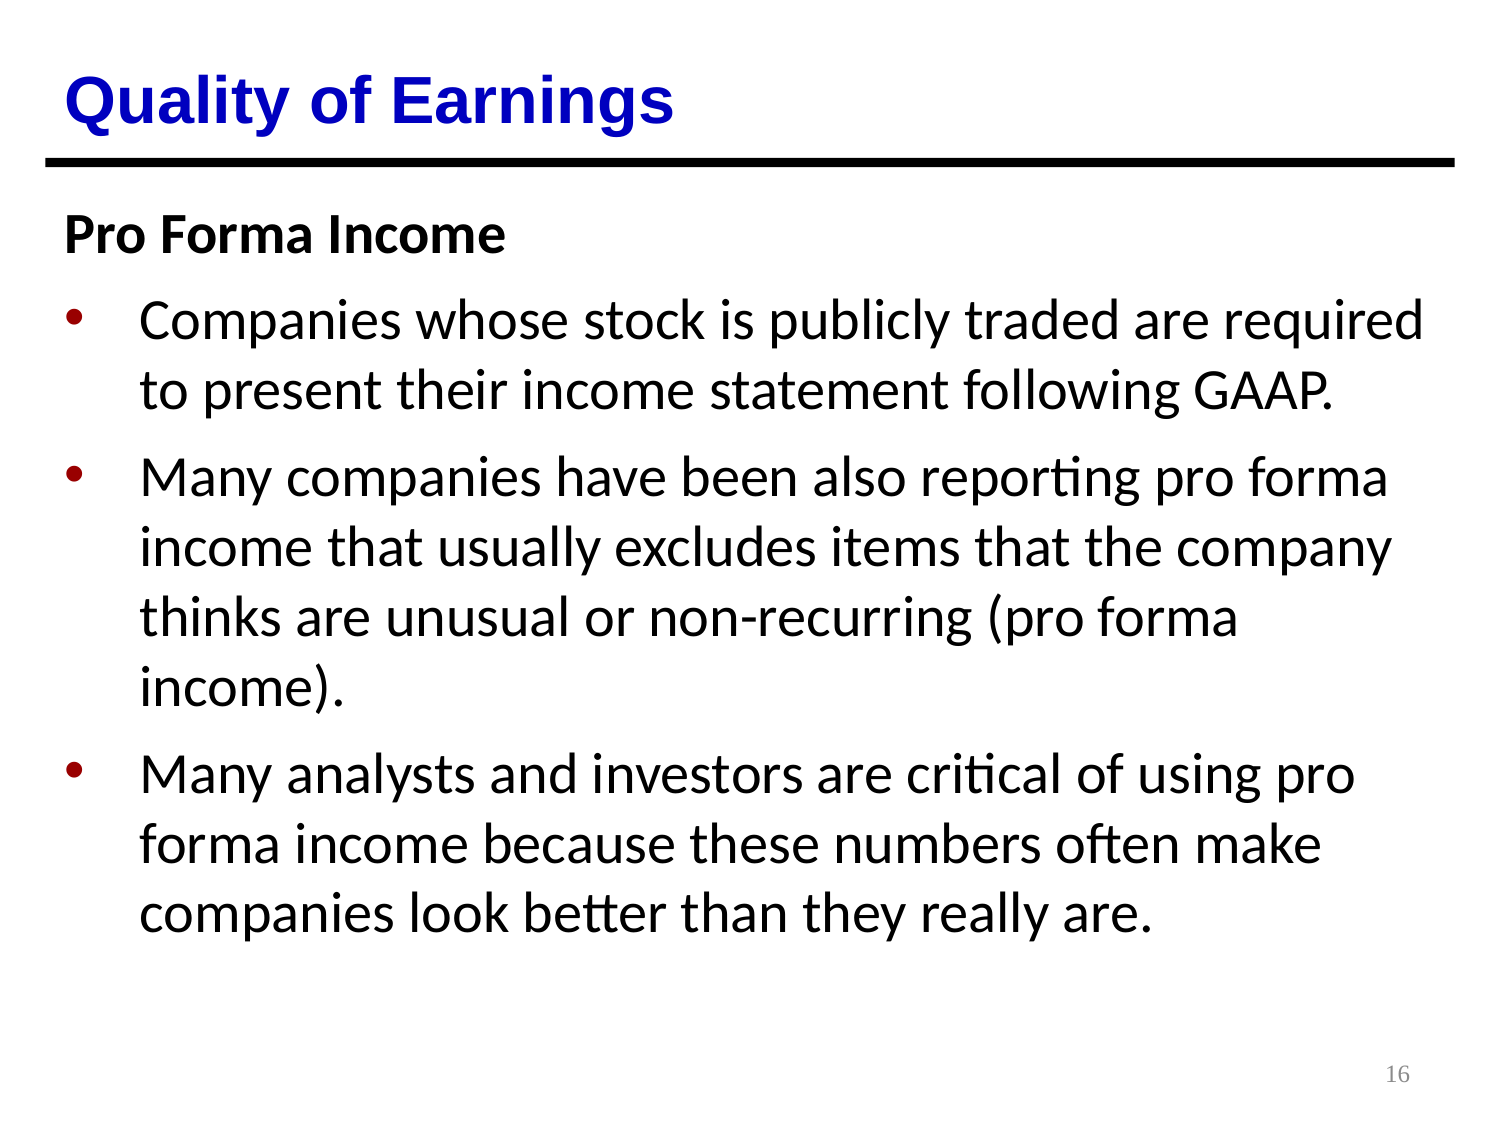

Quality of Earnings

Pro Forma Income
Companies whose stock is publicly traded are required to present their income statement following GAAP.
Many companies have been also reporting pro forma income that usually excludes items that the company thinks are unusual or non-recurring (pro forma income).
Many analysts and investors are critical of using pro forma income because these numbers often make companies look better than they really are.
16